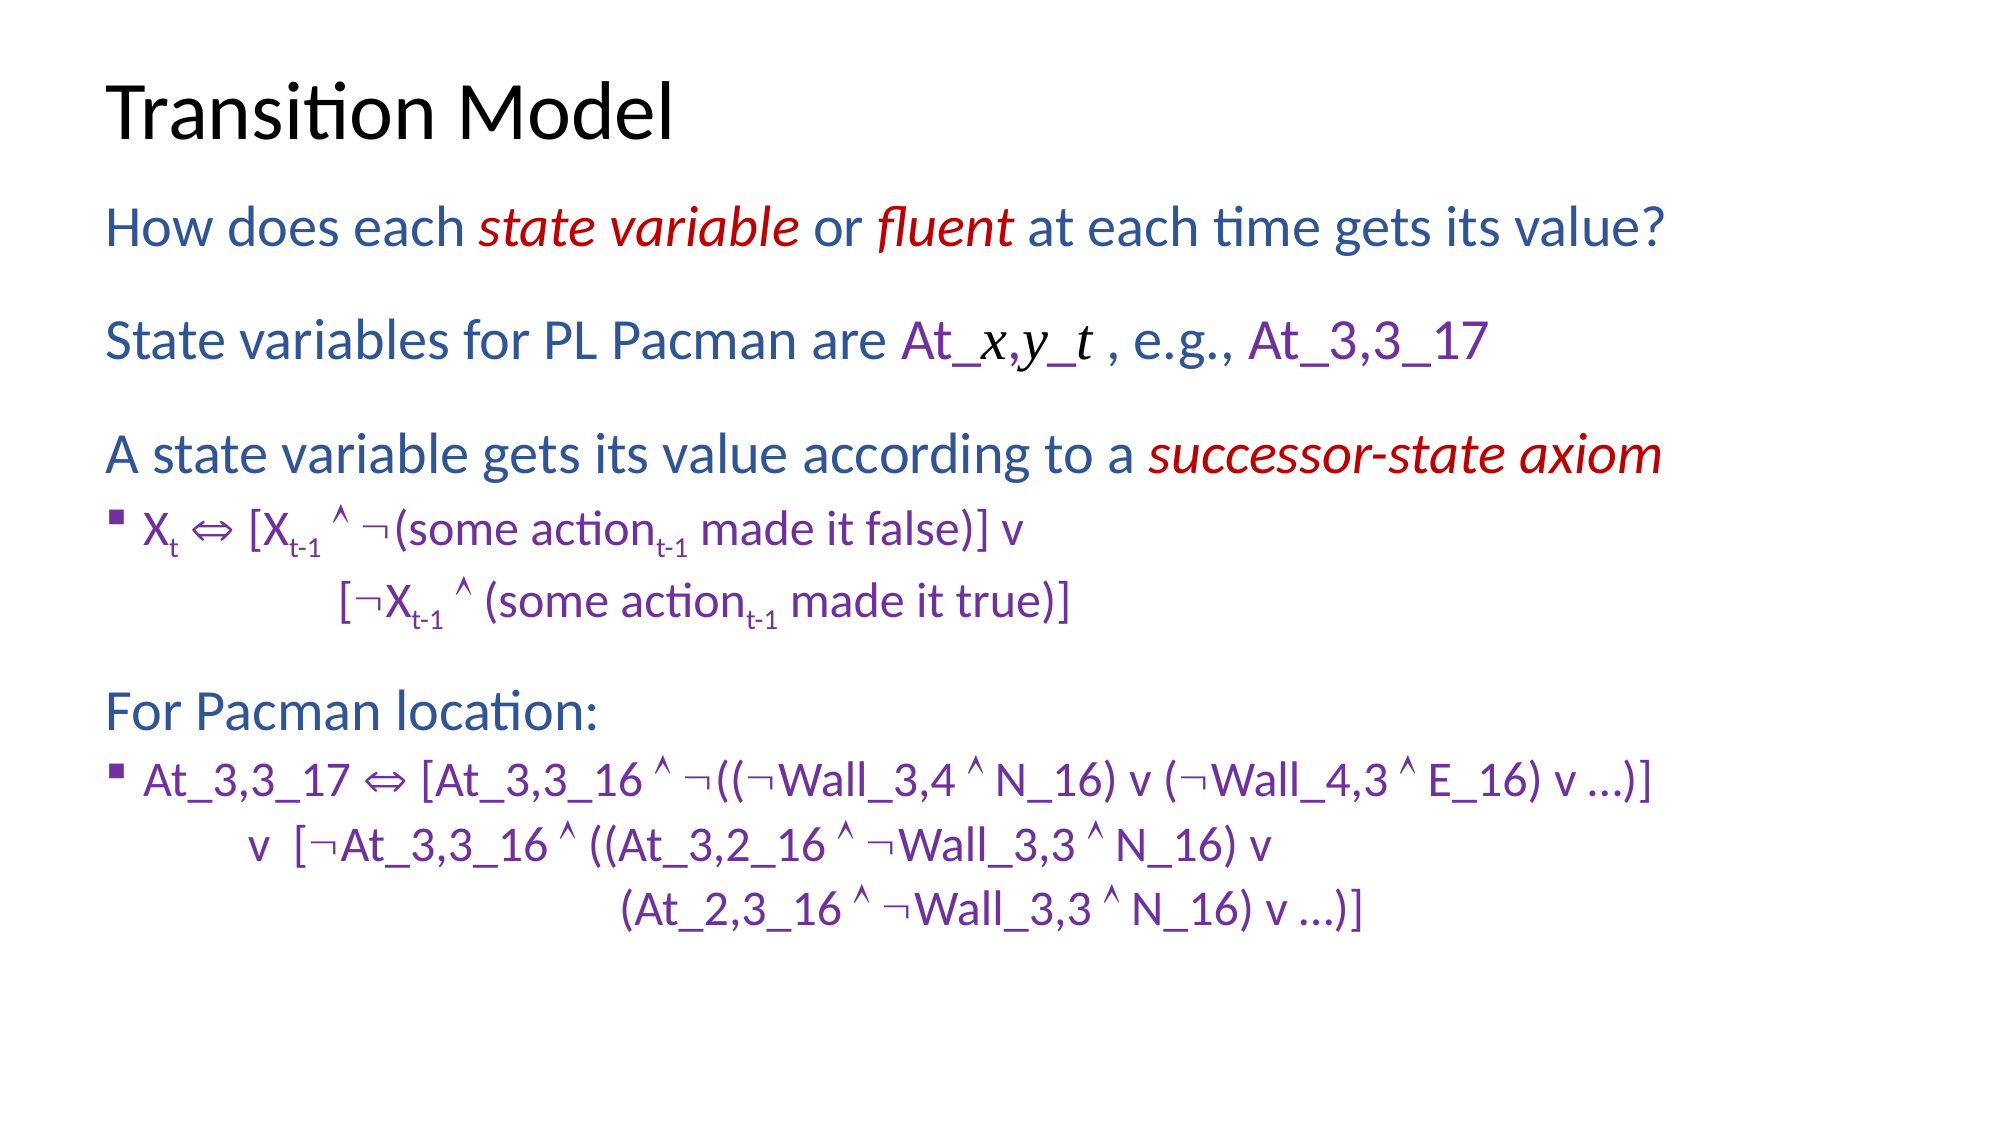

# Transition Model
How does each state variable or fluent at each time gets its value?

State variables for PL Pacman are At_x,y_t , e.g., At_3,3_17

A state variable gets its value according to a successor-state axiom
Xt ⇔ [Xt-1 ∧ ¬(some actiont-1 made it false)] v
              [¬Xt-1 ∧ (some actiont-1 made it true)]

For Pacman location:
At_3,3_17 ⇔ [At_3,3_16 ∧ ¬((¬Wall_3,4 ∧ N_16) v (¬Wall_4,3 ∧ E_16) v …)]
      v  [¬At_3,3_16 ∧ ((At_3,2_16 ∧ ¬Wall_3,3 ∧ N_16) v
                                       (At_2,3_16 ∧ ¬Wall_3,3 ∧ N_16) v …)]